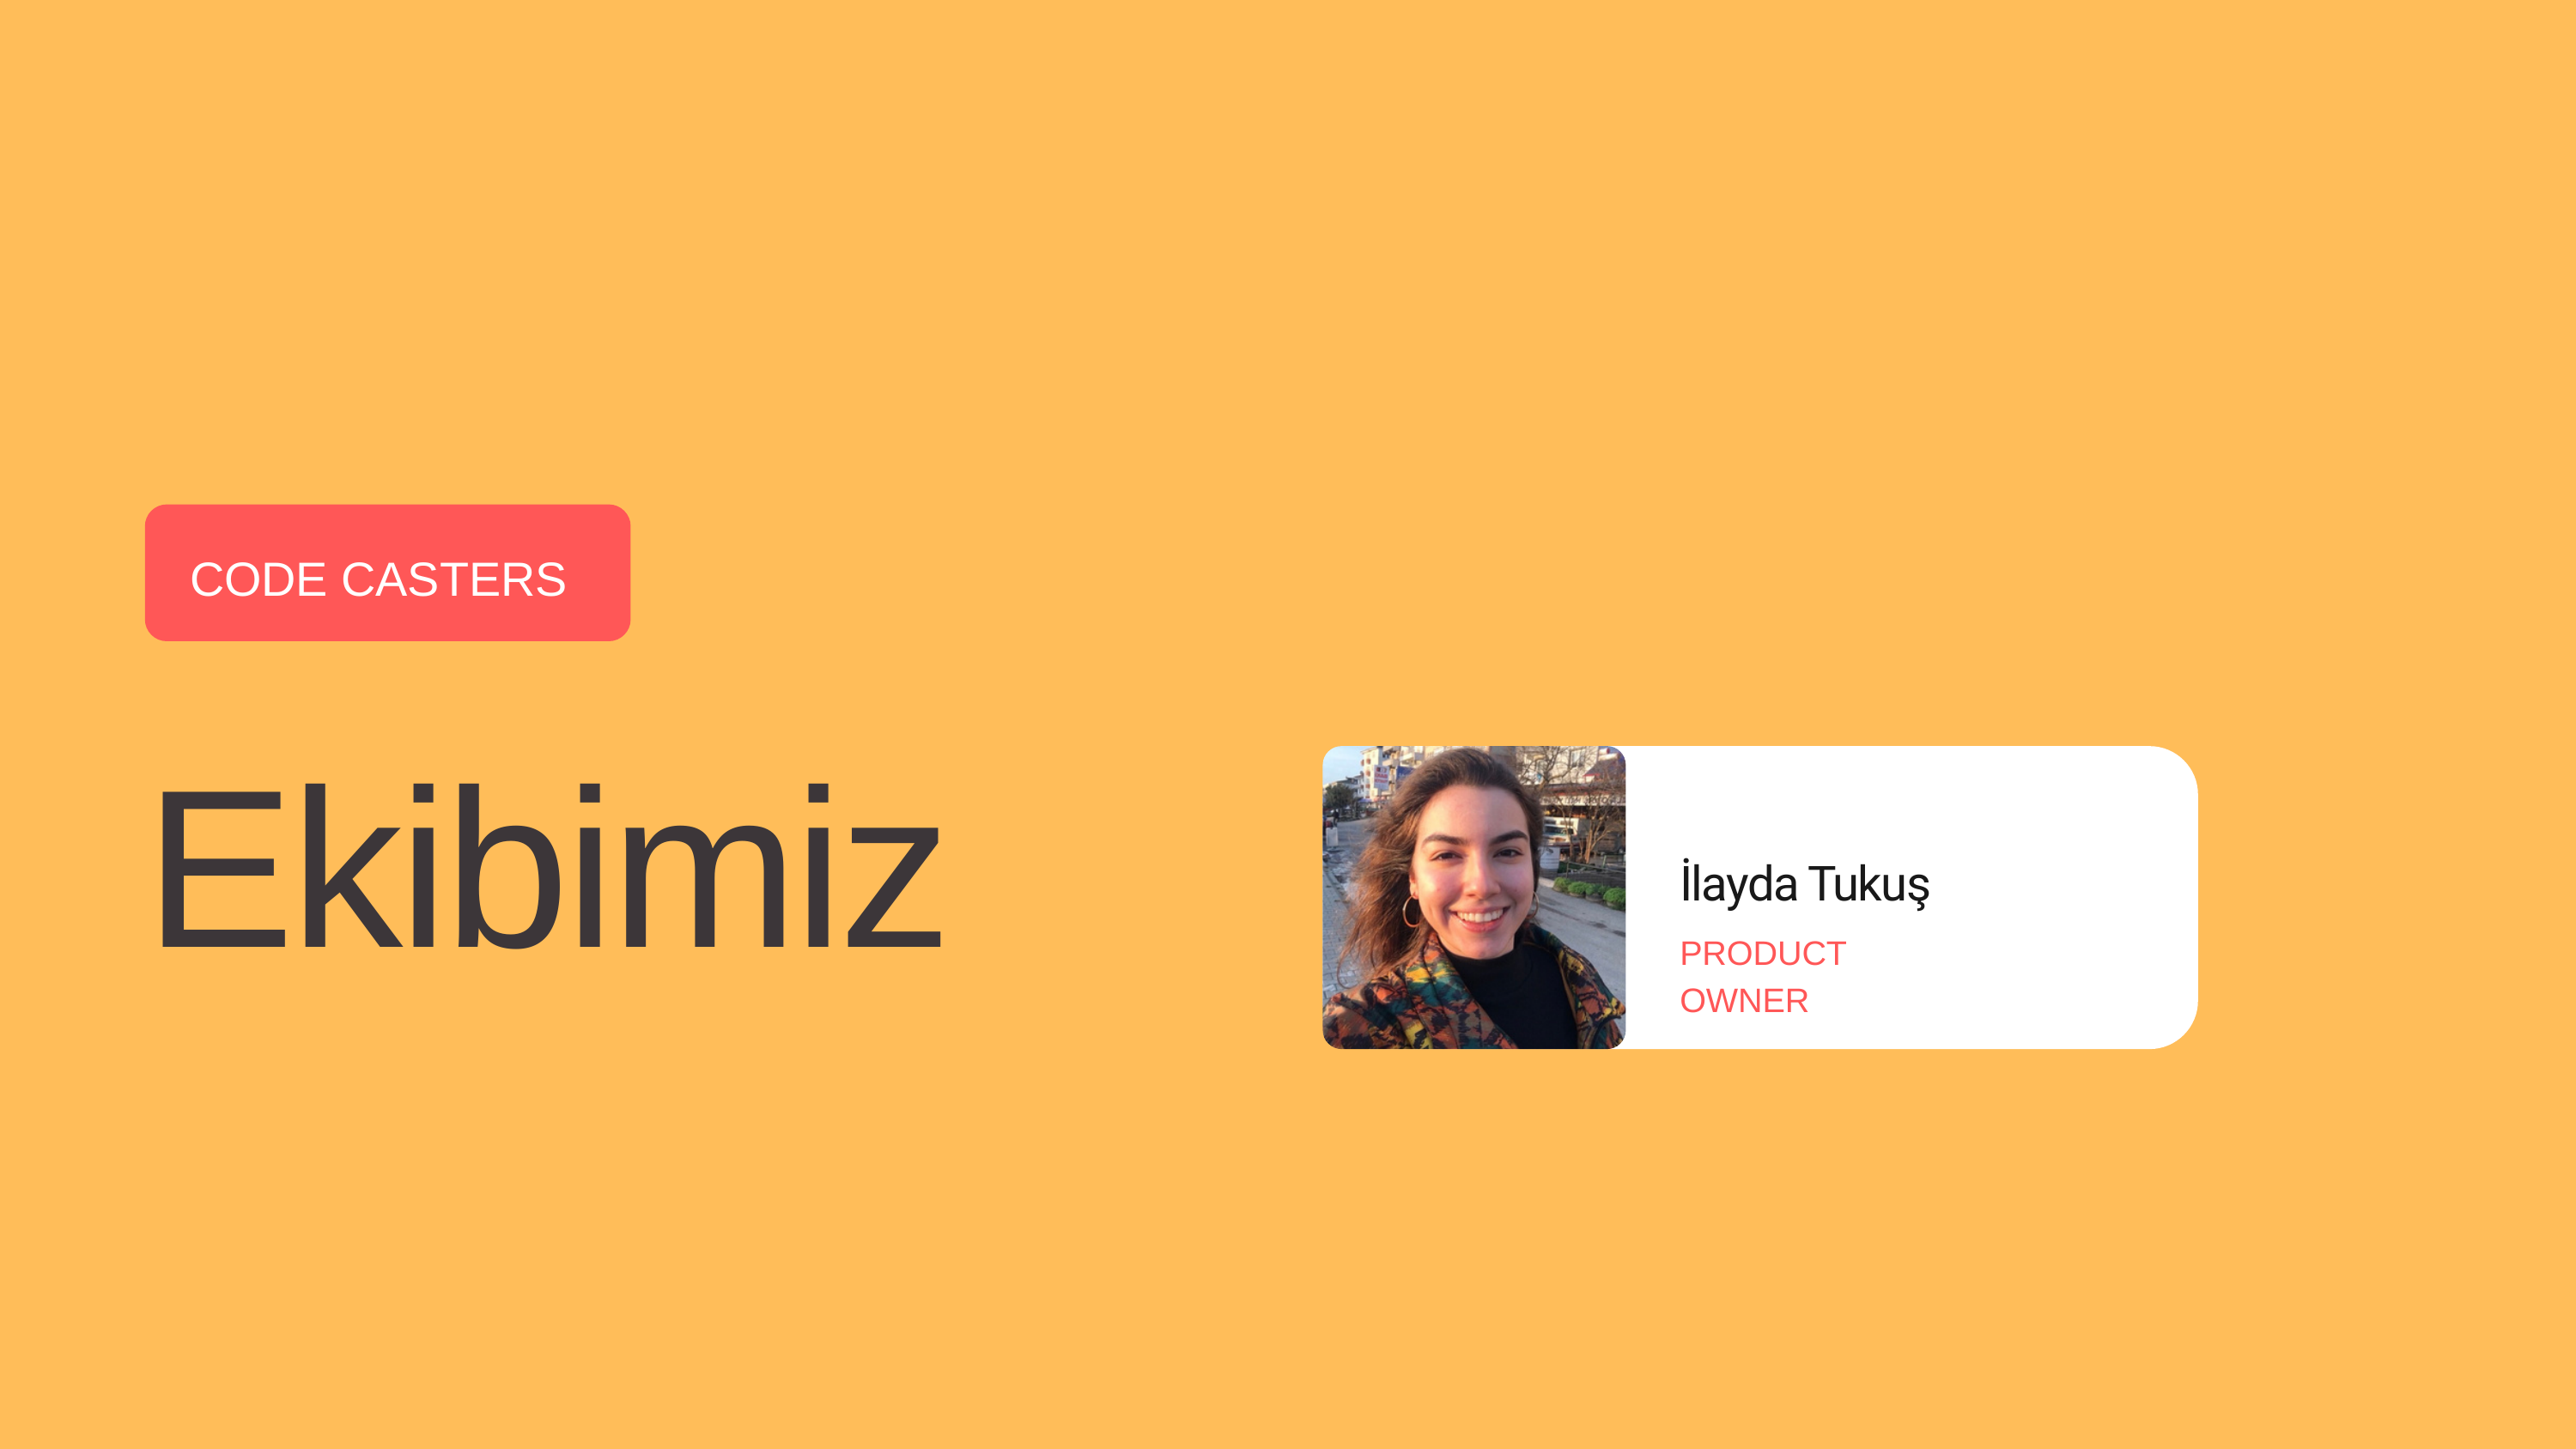

CODE CASTERS
Ekibimiz

Berkay Yıldırım

İlayda Tukuş
PRODUCT OWNER